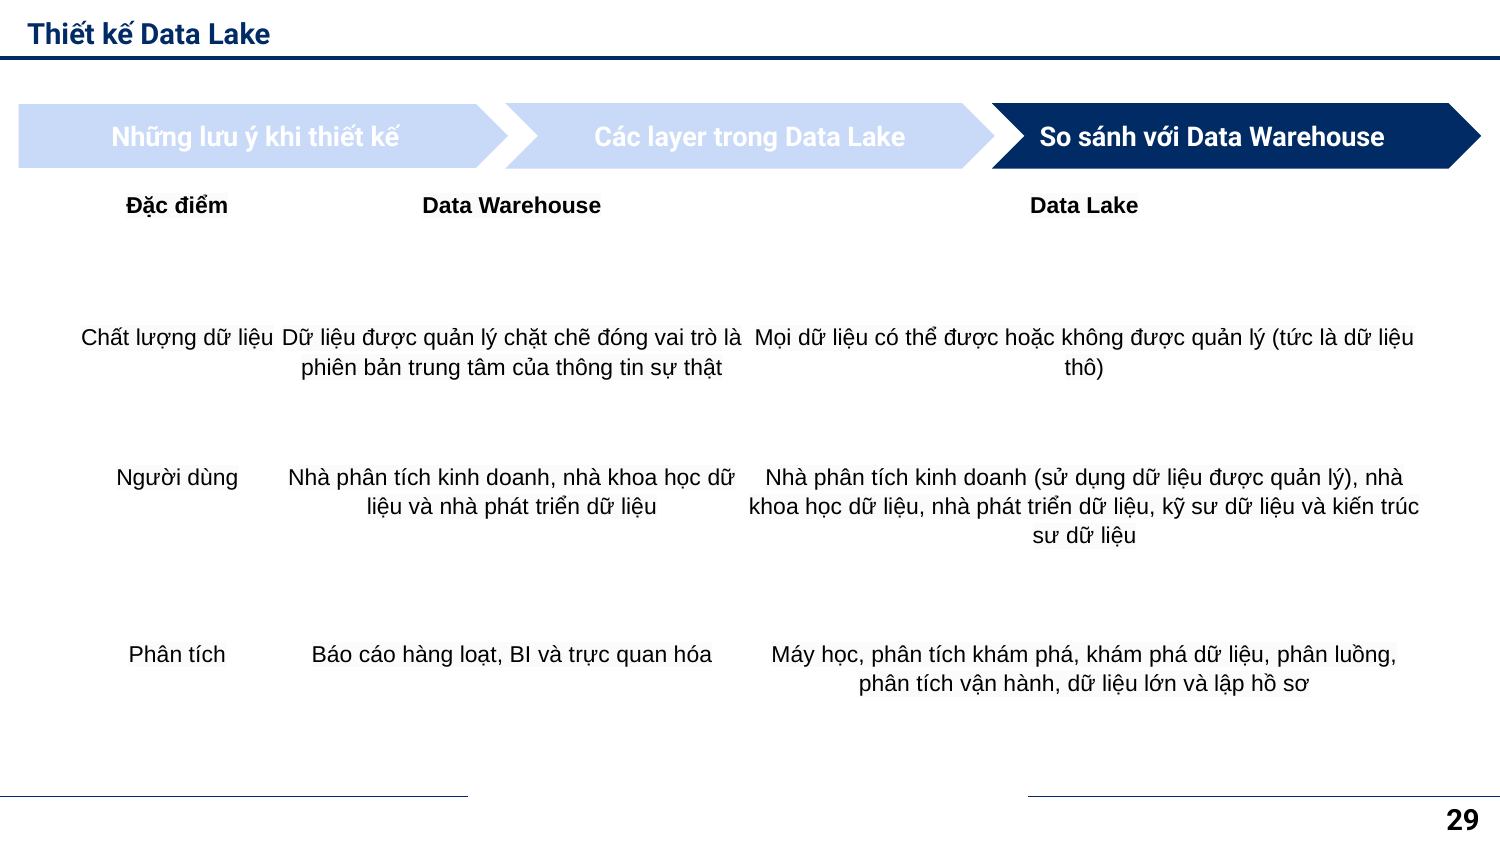

Thiết kế Data Lake
So sánh với Data Warehouse
Các layer trong Data Lake
Những lưu ý khi thiết kế
| Đặc điểm | Data Warehouse | Data Lake |
| --- | --- | --- |
| Chất lượng dữ liệu | Dữ liệu được quản lý chặt chẽ đóng vai trò là phiên bản trung tâm của thông tin sự thật | Mọi dữ liệu có thể được hoặc không được quản lý (tức là dữ liệu thô) |
| Người dùng | Nhà phân tích kinh doanh, nhà khoa học dữ liệu và nhà phát triển dữ liệu | Nhà phân tích kinh doanh (sử dụng dữ liệu được quản lý), nhà khoa học dữ liệu, nhà phát triển dữ liệu, kỹ sư dữ liệu và kiến trúc sư dữ liệu |
| Phân tích | Báo cáo hàng loạt, BI và trực quan hóa | Máy học, phân tích khám phá, khám phá dữ liệu, phân luồng, phân tích vận hành, dữ liệu lớn và lập hồ sơ |

29